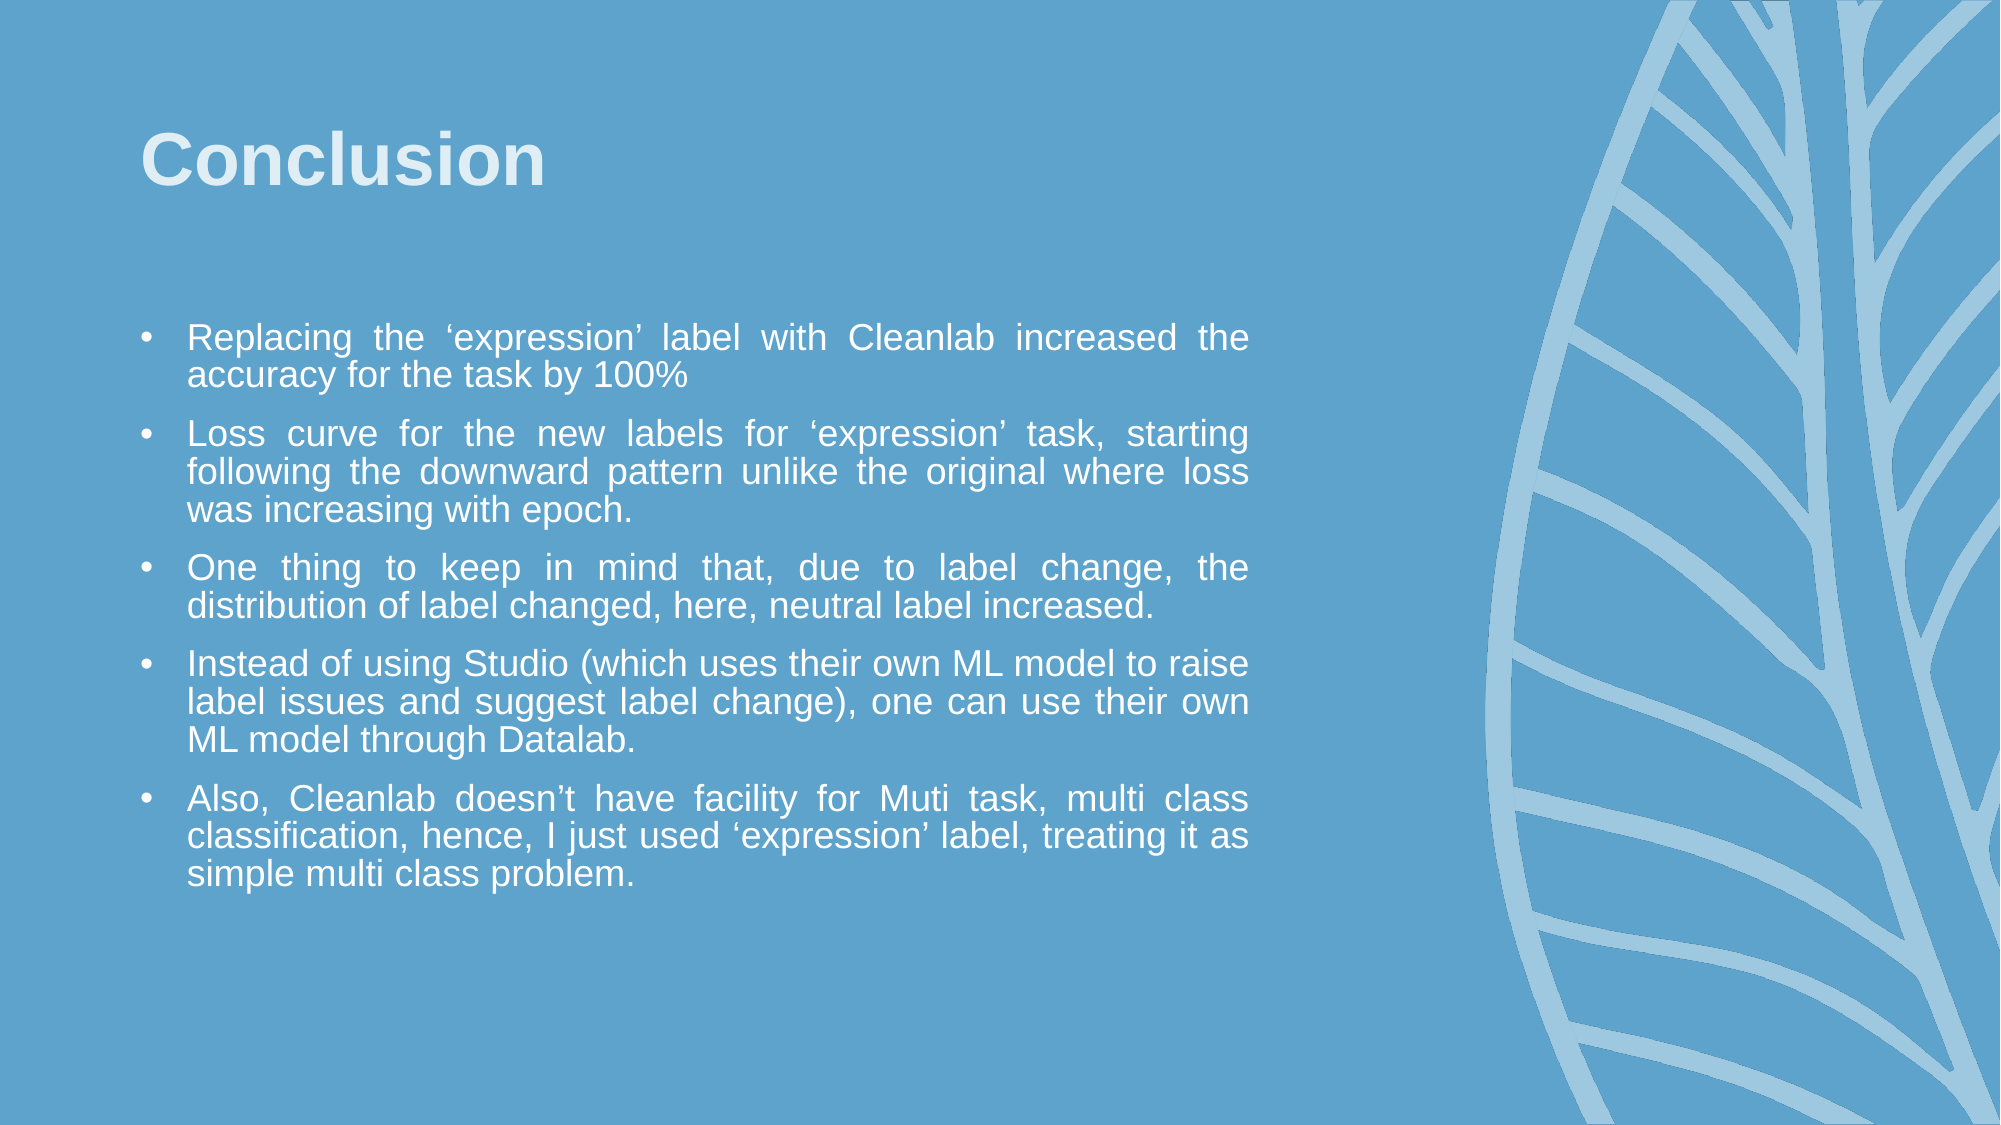

# Conclusion
Replacing the ‘expression’ label with Cleanlab increased the accuracy for the task by 100%
Loss curve for the new labels for ‘expression’ task, starting following the downward pattern unlike the original where loss was increasing with epoch.
One thing to keep in mind that, due to label change, the distribution of label changed, here, neutral label increased.
Instead of using Studio (which uses their own ML model to raise label issues and suggest label change), one can use their own ML model through Datalab.
Also, Cleanlab doesn’t have facility for Muti task, multi class classification, hence, I just used ‘expression’ label, treating it as simple multi class problem.